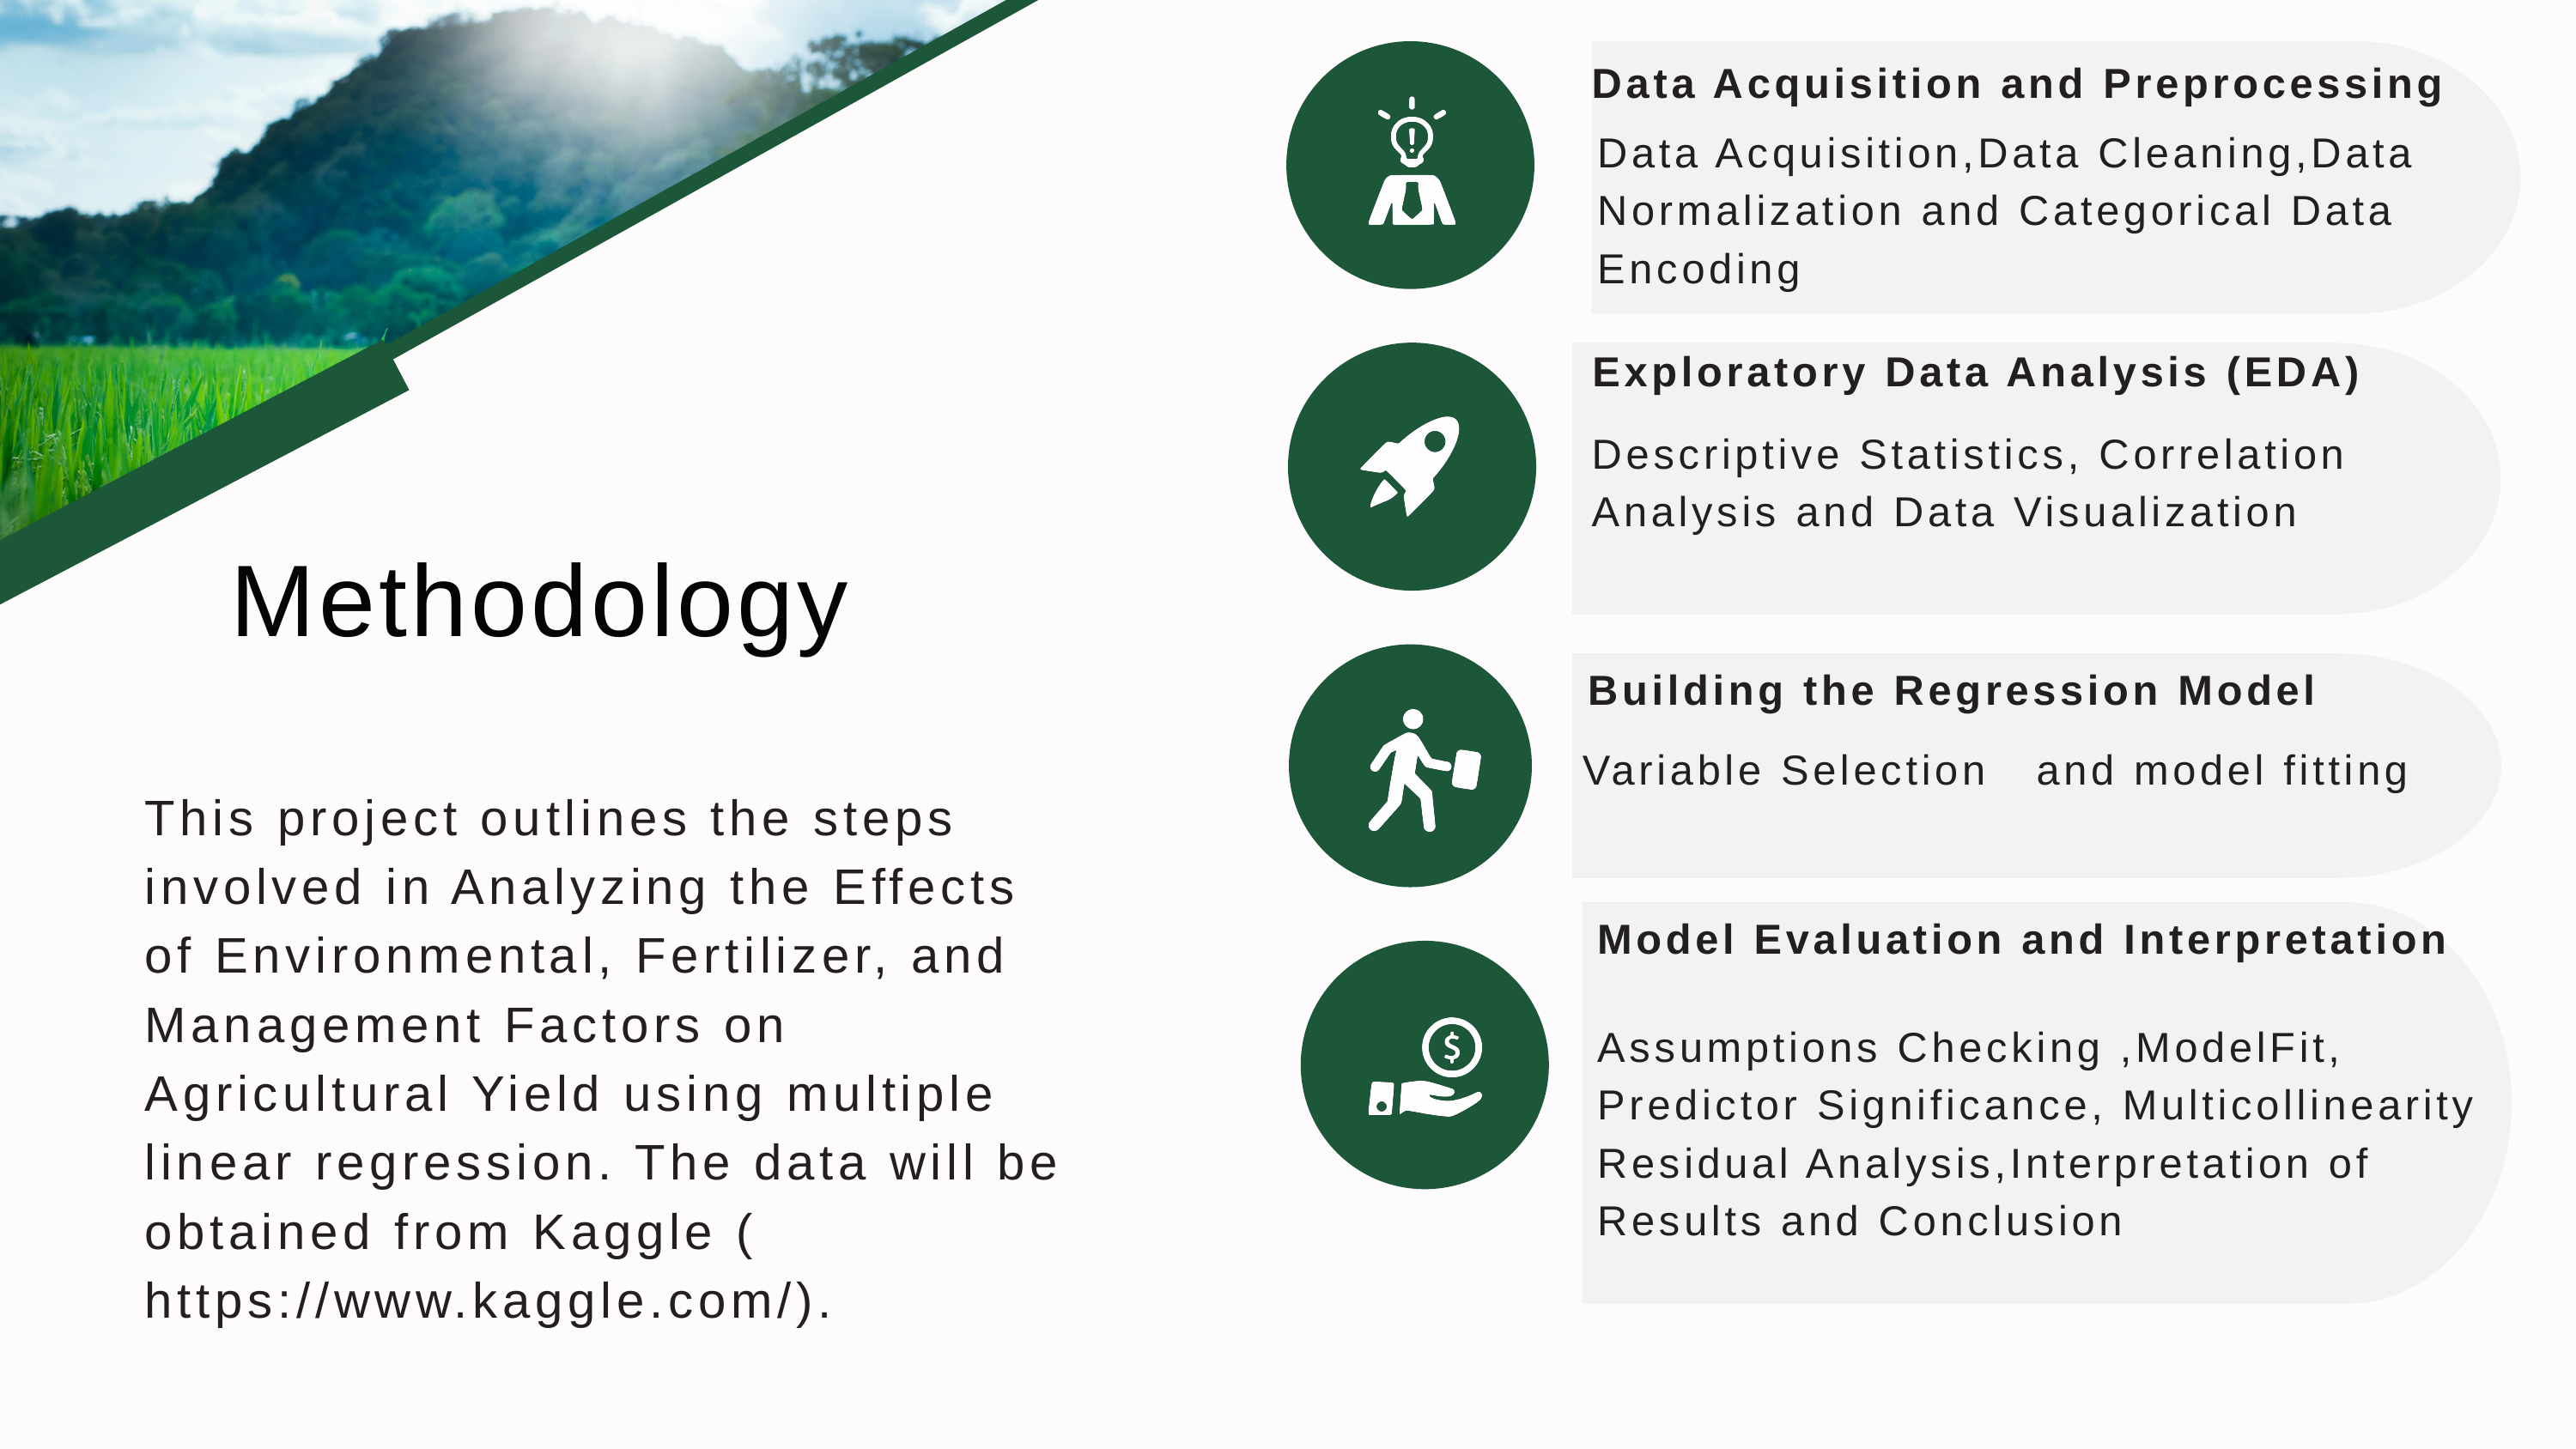

Data Acquisition and Preprocessing

Data Acquisition,Data Cleaning,Data Normalization and Categorical Data Encoding
Exploratory Data Analysis (EDA)

Descriptive Statistics, Correlation Analysis and Data Visualization
Methodology

 Building the Regression Model

Variable Selection   and model fitting
This project outlines the steps involved in Analyzing the Effects of Environmental, Fertilizer, and Management Factors on Agricultural Yield using multiple linear regression. The data will be obtained from Kaggle ( https://www.kaggle.com/).

Model Evaluation and Interpretation

Assumptions Checking ,ModelFit, Predictor Significance, Multicollinearity Residual Analysis,Interpretation of Results and Conclusion